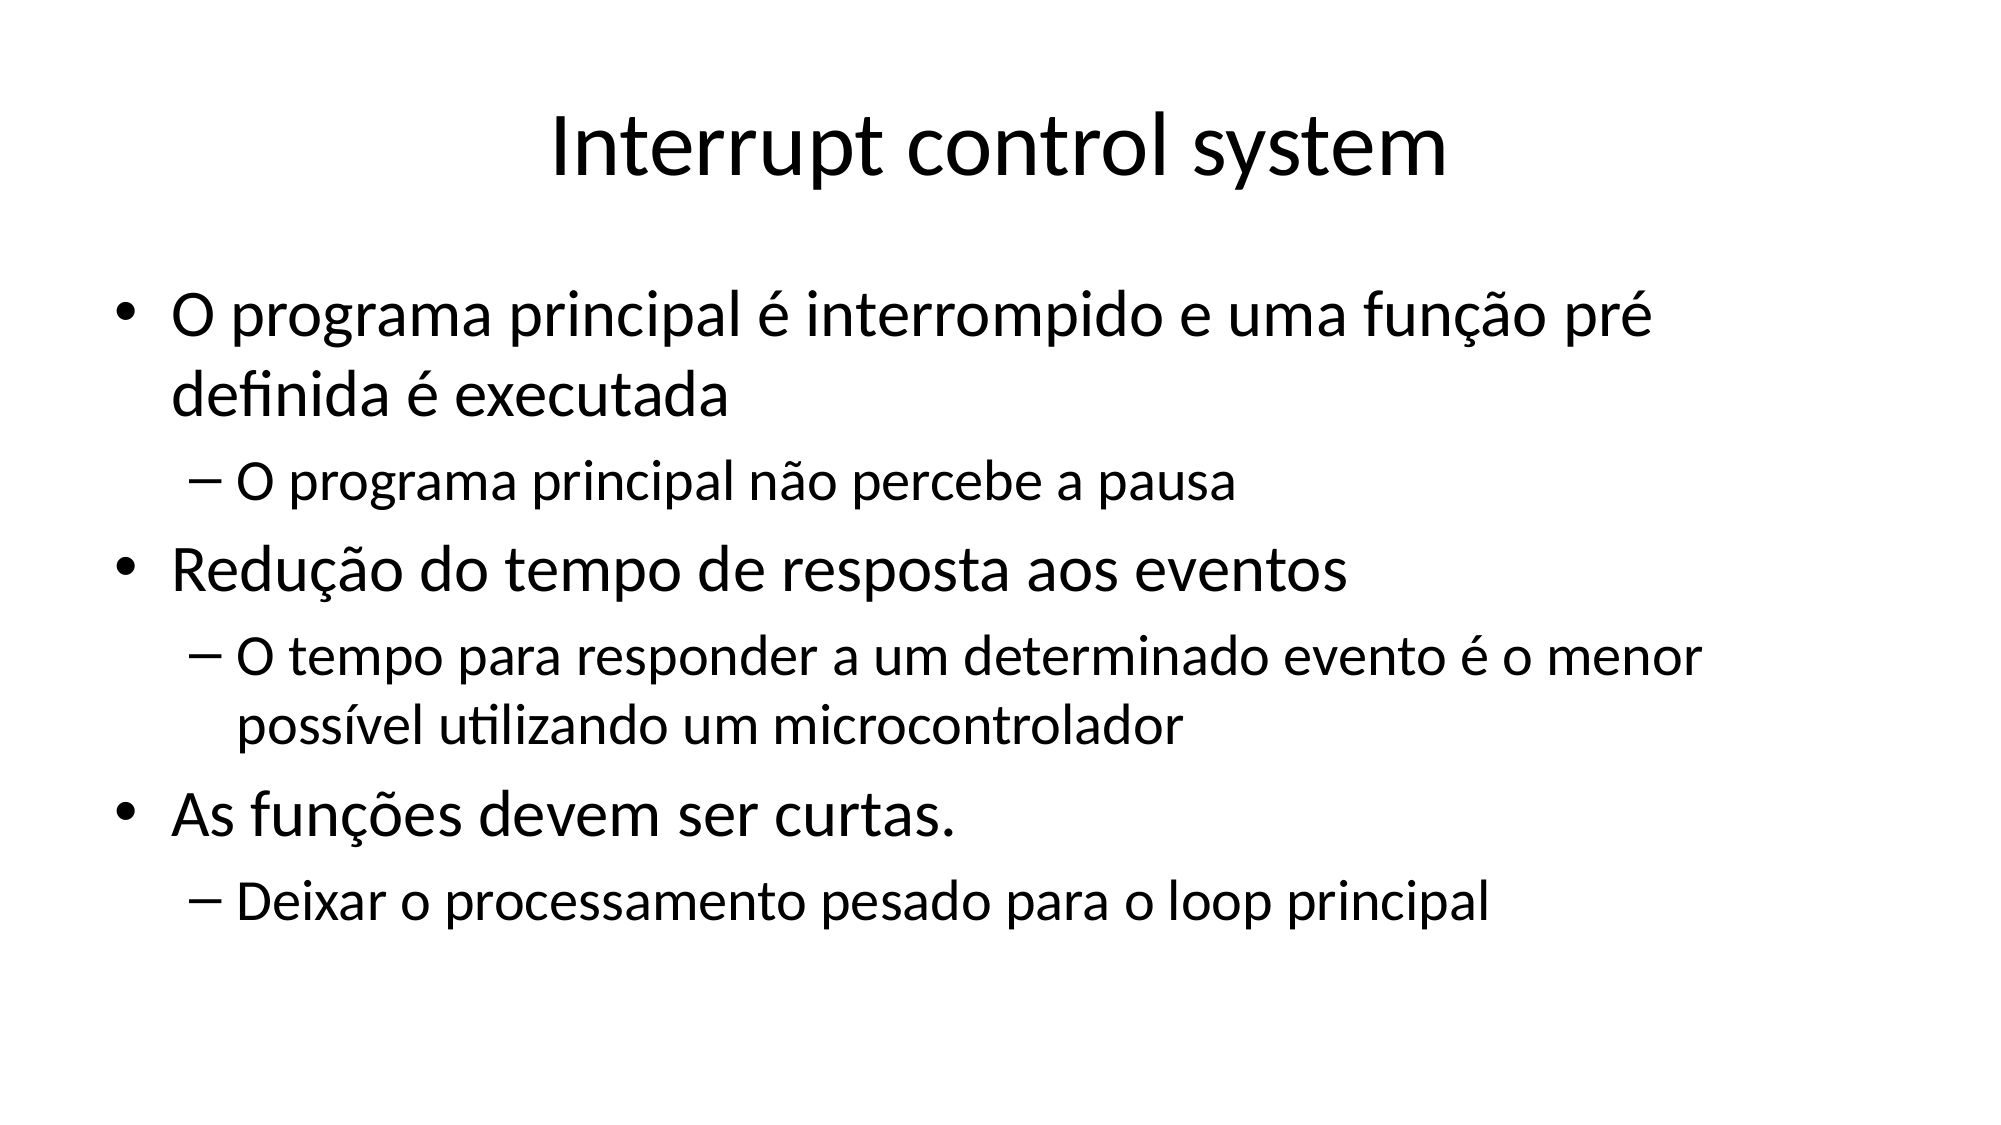

# Interrupt control system
O programa principal é interrompido e uma função pré definida é executada
O programa principal não percebe a pausa
Redução do tempo de resposta aos eventos
O tempo para responder a um determinado evento é o menor possível utilizando um microcontrolador
As funções devem ser curtas.
Deixar o processamento pesado para o loop principal